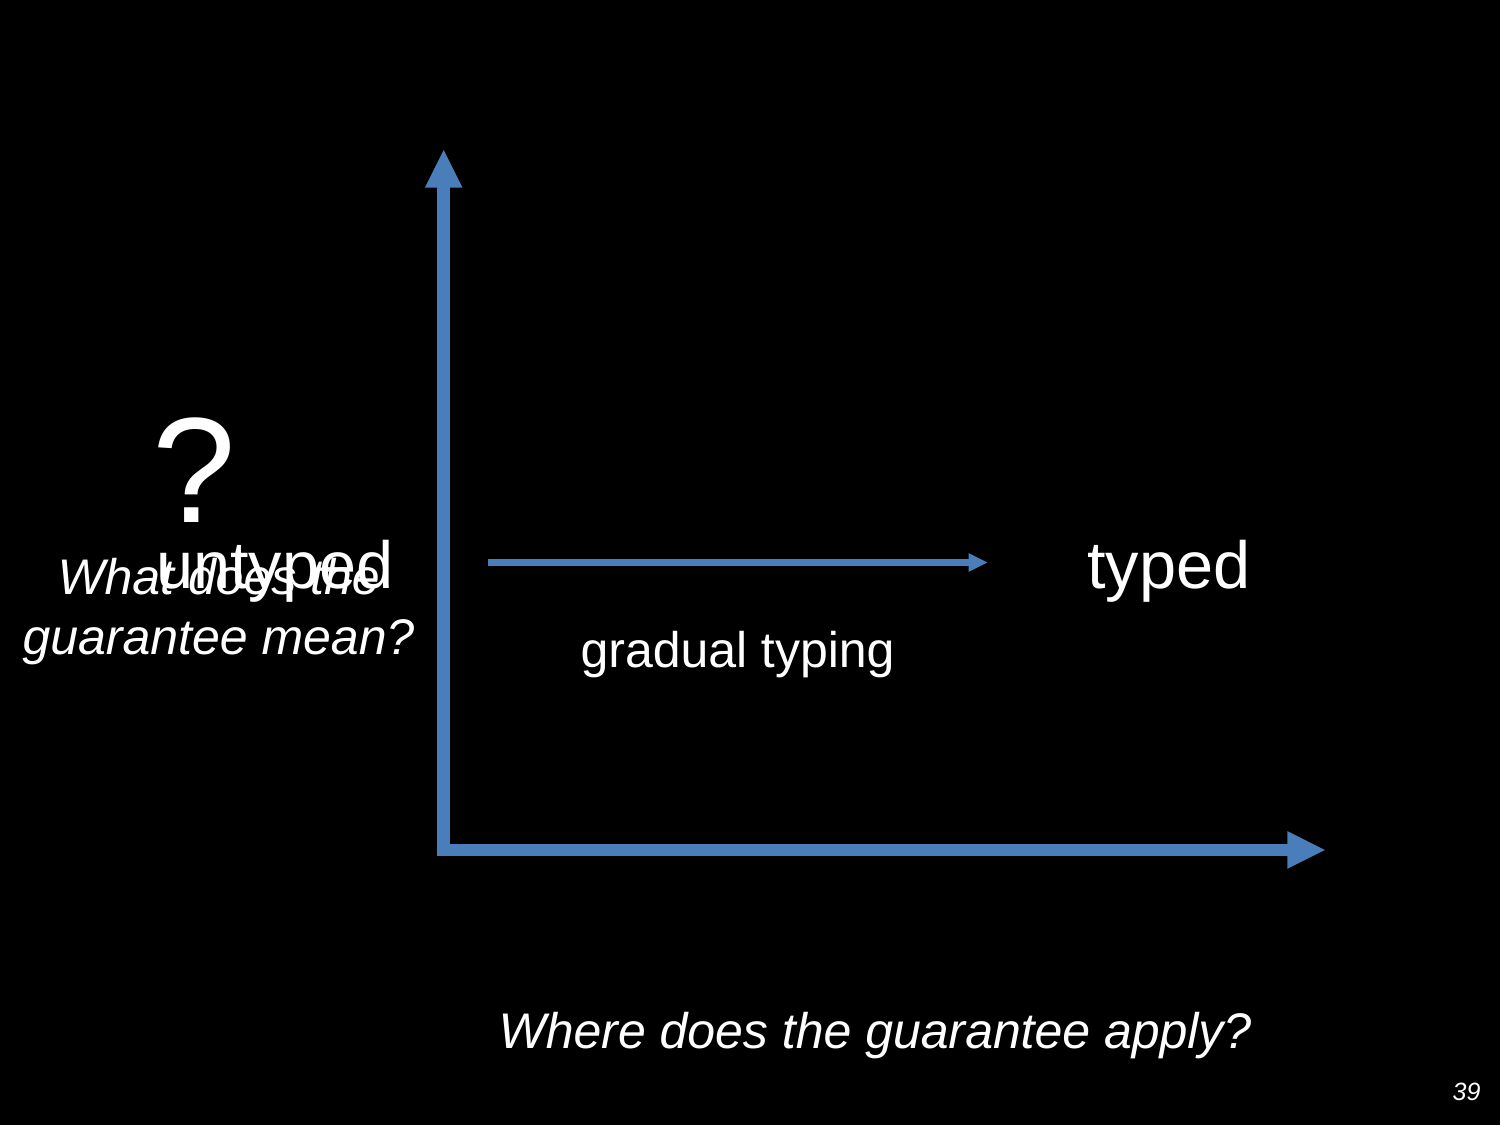

?
untyped
typed
What does the guarantee mean?
gradual typing
Where does the guarantee apply?
39